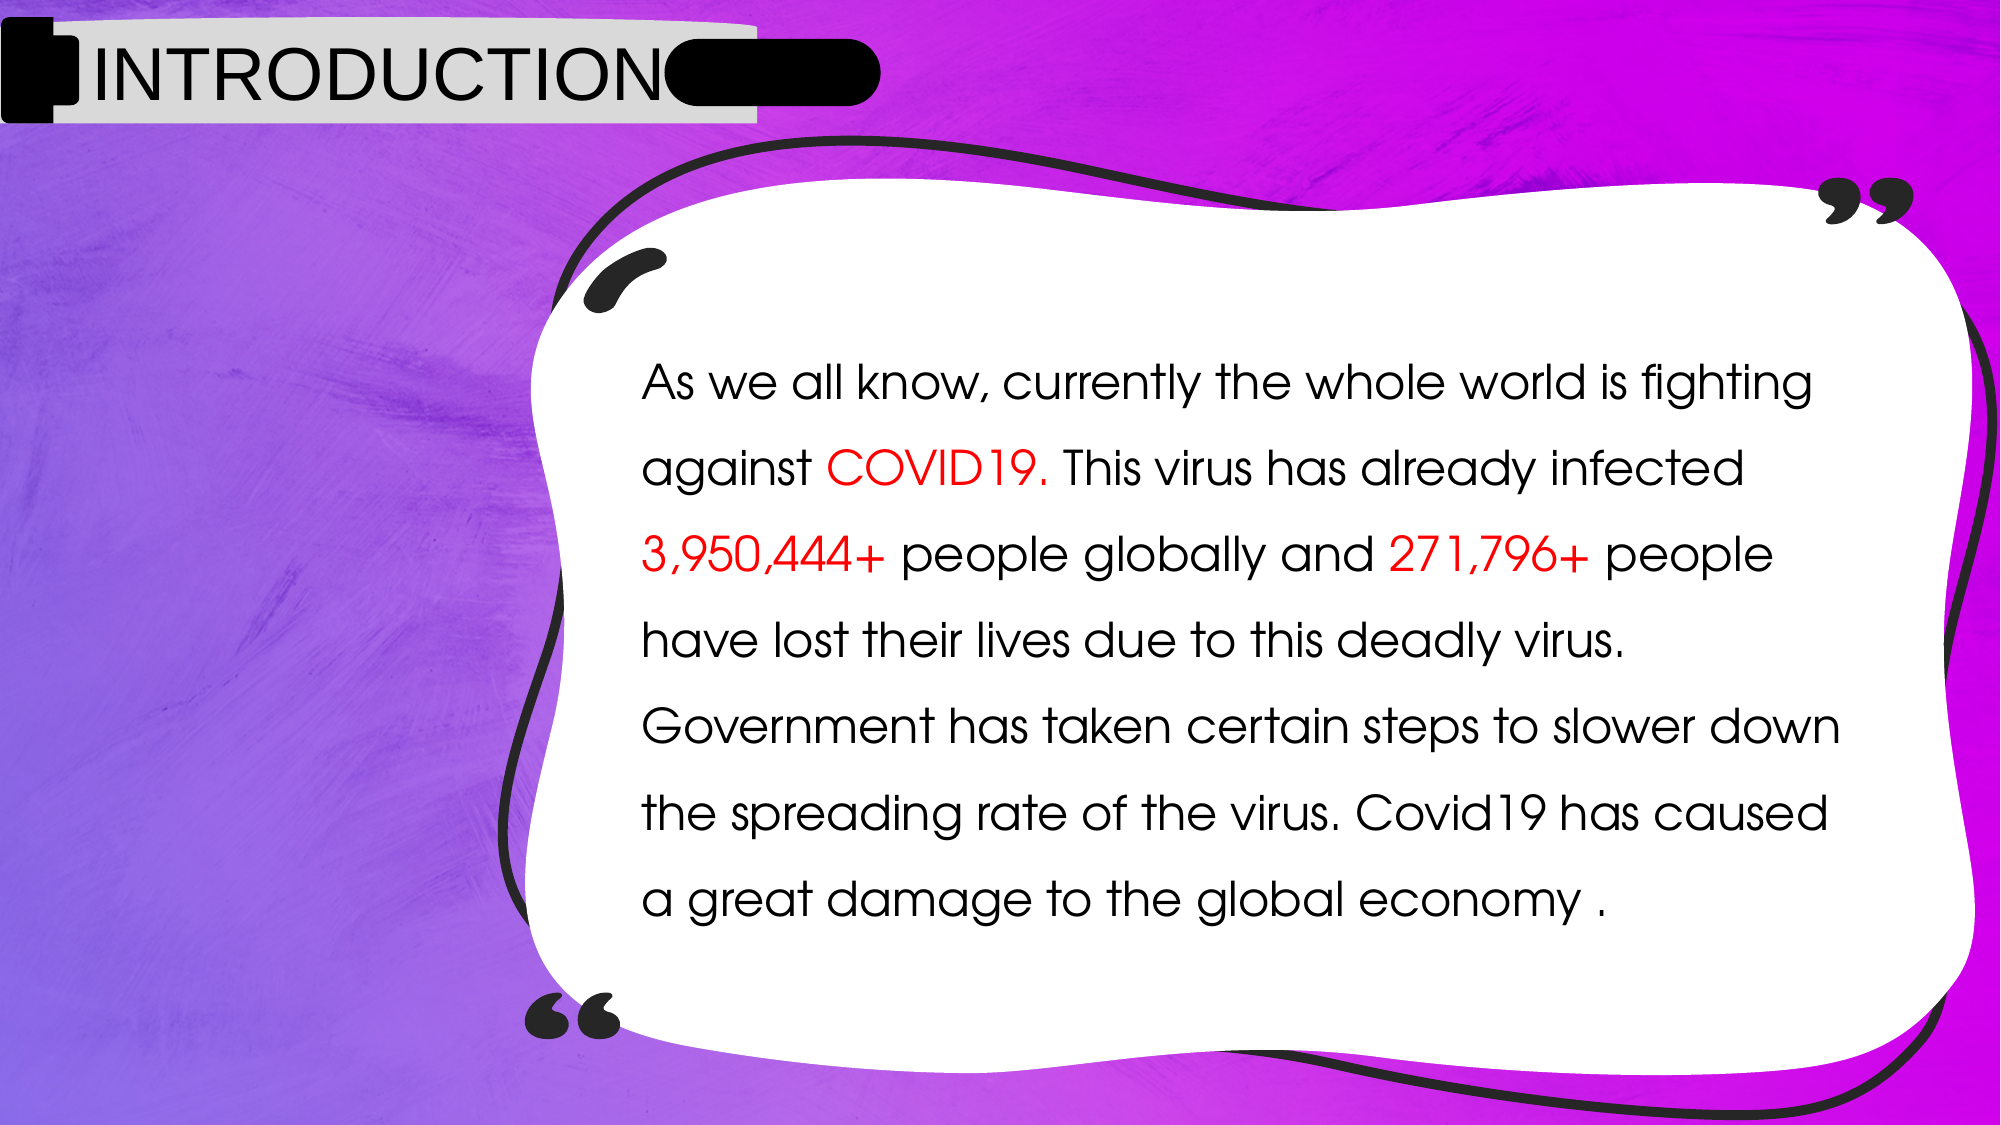

INTRODUCTION

As we all know, currently the whole world is fighting against COVID19. This virus has already infected 3,950,444+ people globally and 271,796+ people have lost their lives due to this deadly virus.
Government has taken certain steps to slower down the spreading rate of the virus. Covid19 has caused a great damage to the global economy .